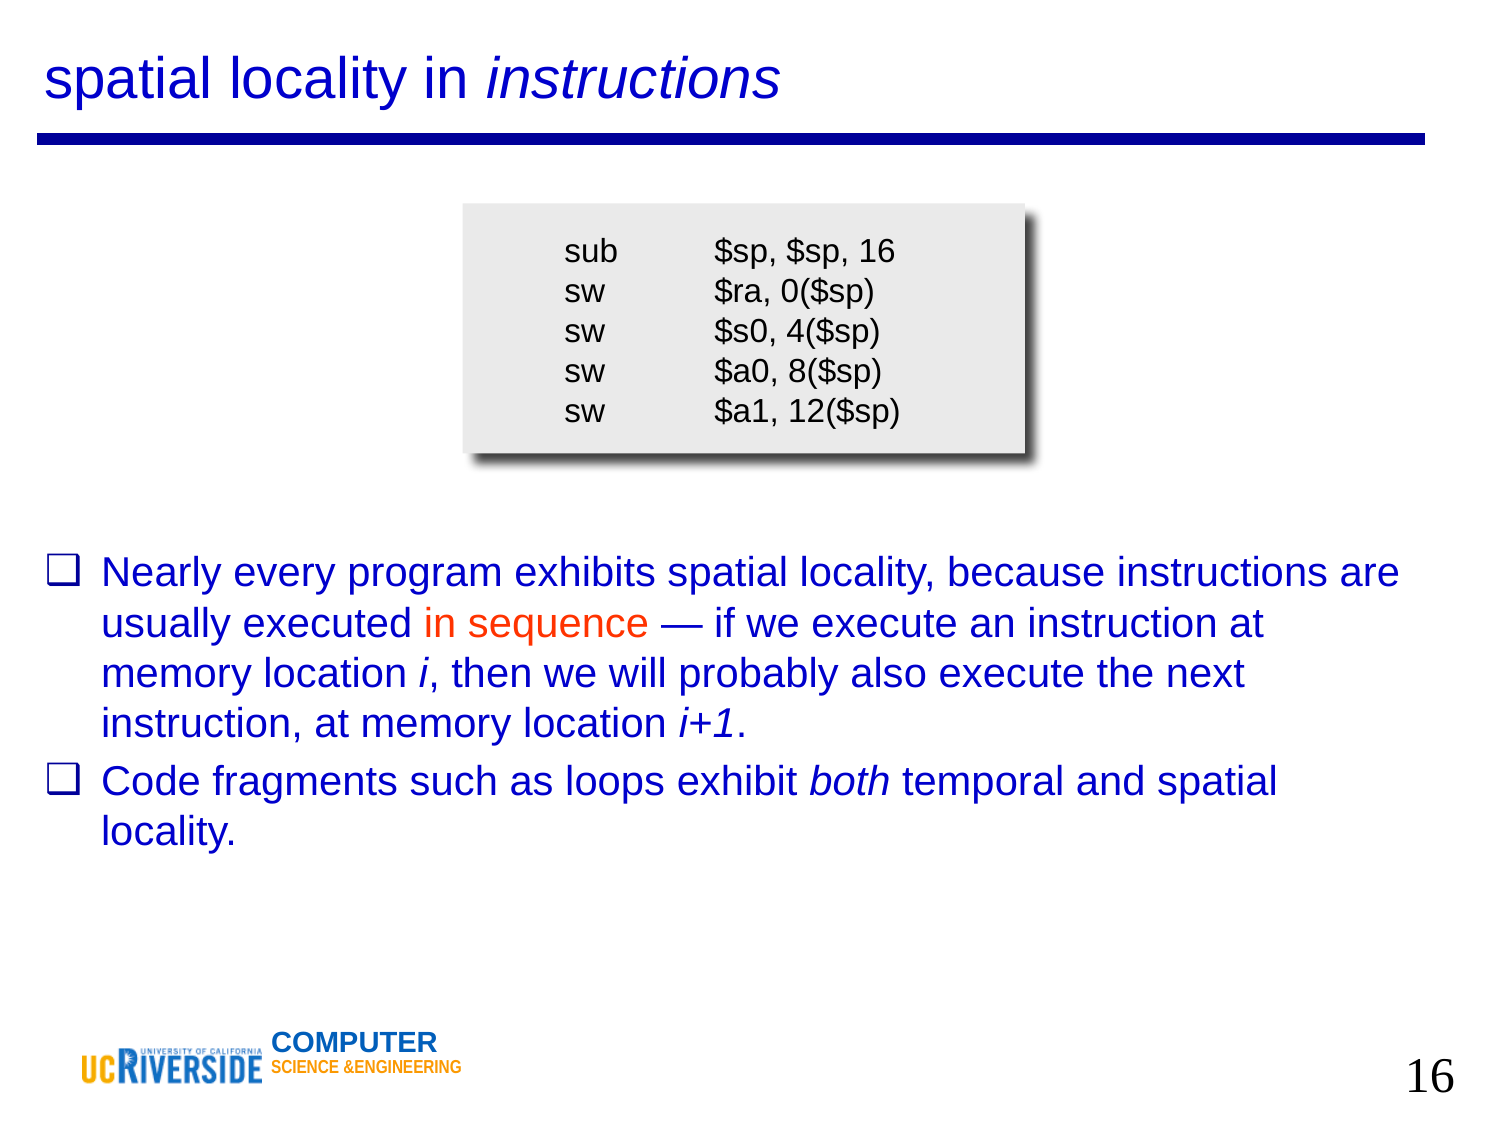

# spatial locality in instructions

Nearly every program exhibits spatial locality, because instructions are usually executed in sequence — if we execute an instruction at memory location i, then we will probably also execute the next instruction, at memory location i+1.
Code fragments such as loops exhibit both temporal and spatial locality.

sub	$sp, $sp, 16
sw	$ra, 0($sp)
sw	$s0, 4($sp)
sw	$a0, 8($sp)
sw	$a1, 12($sp)
16